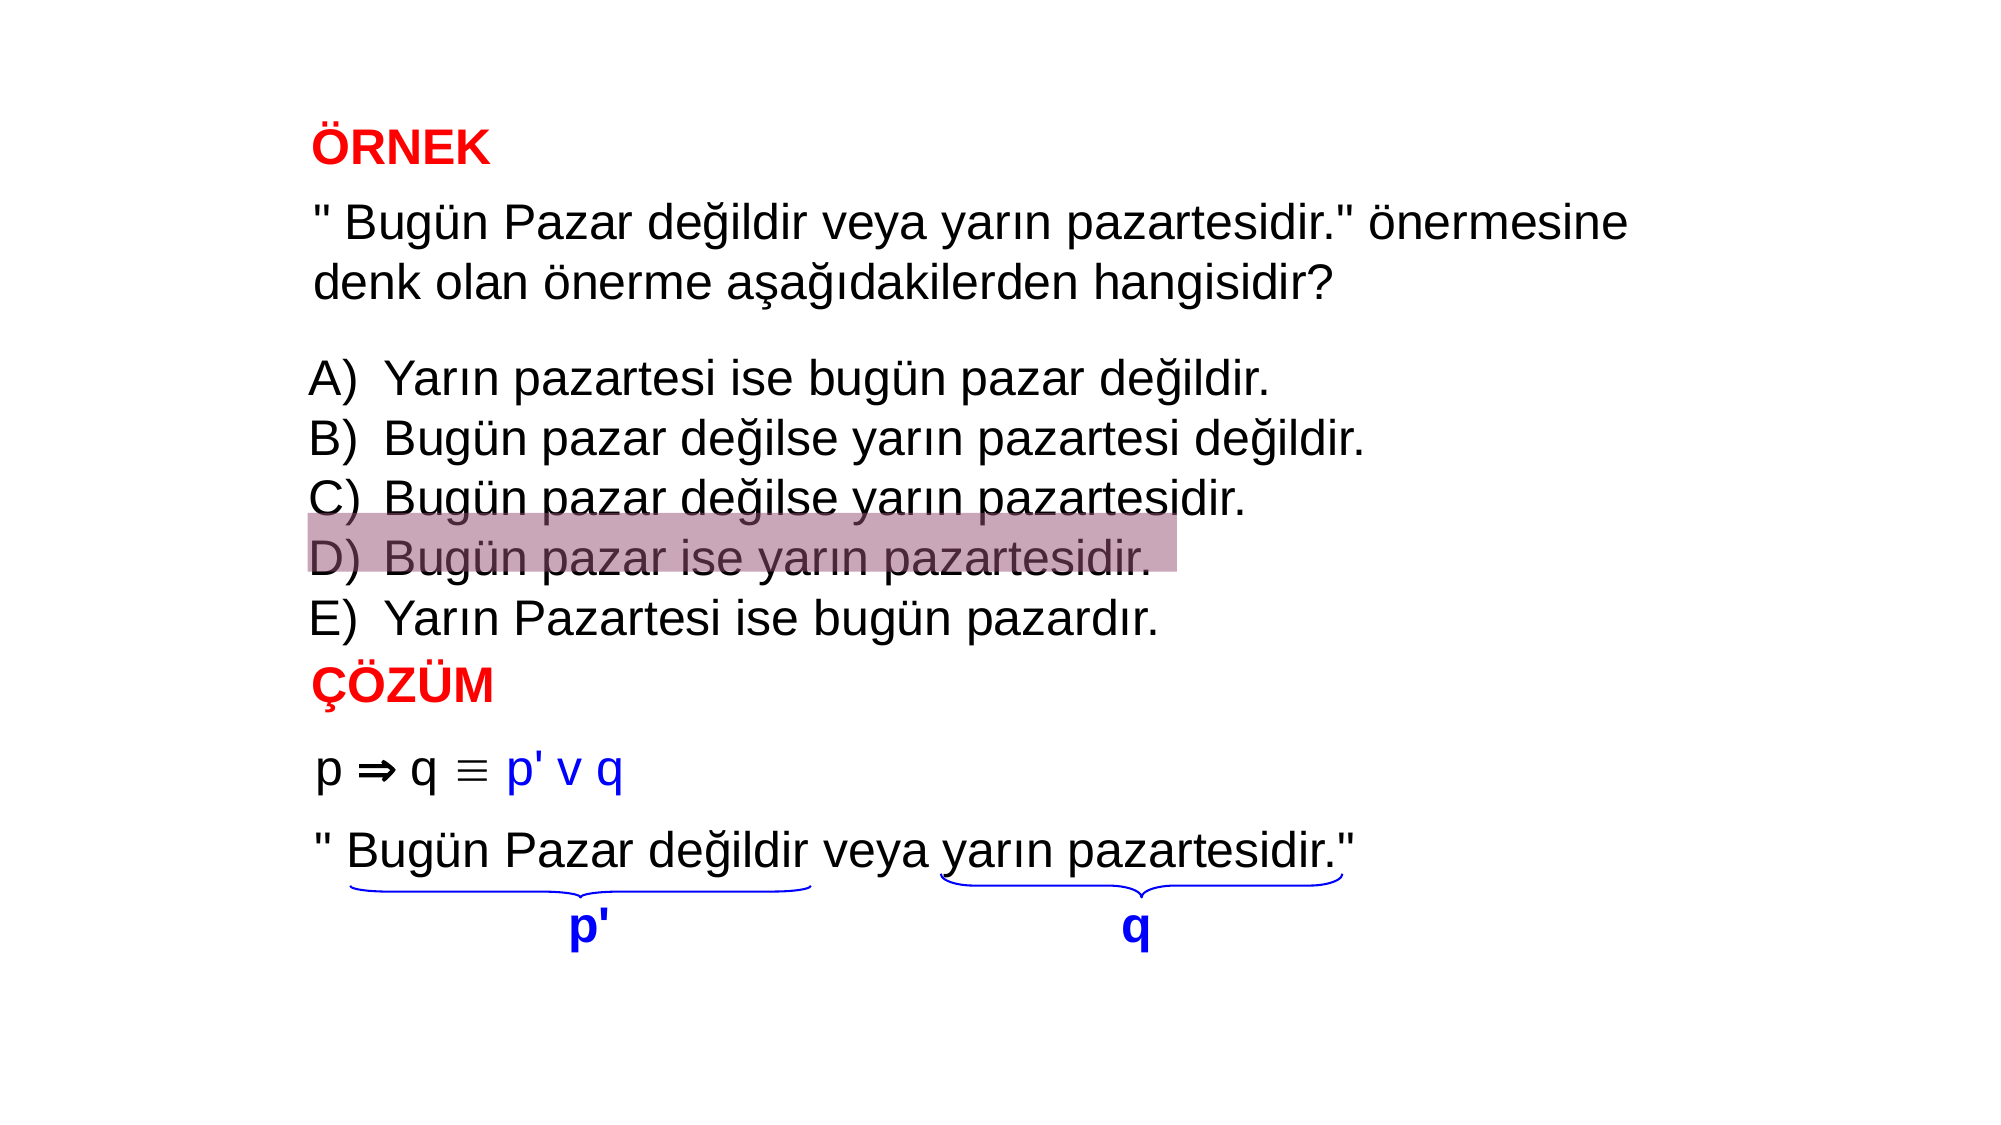

ÖRNEK
" Bugün Pazar değildir veya yarın pazartesidir." önermesine denk olan önerme aşağıdakilerden hangisidir?
A)	Yarın pazartesi ise bugün pazar değildir.
B)	Bugün pazar değilse yarın pazartesi değildir.
Bugün pazar değilse yarın pazartesidir.
Bugün pazar ise yarın pazartesidir.
E)	Yarın Pazartesi ise bugün pazardır.

ÇÖZÜM

p ⇒ q ≡ p' v q
" Bugün Pazar değildir veya yarın pazartesidir."
p'
q